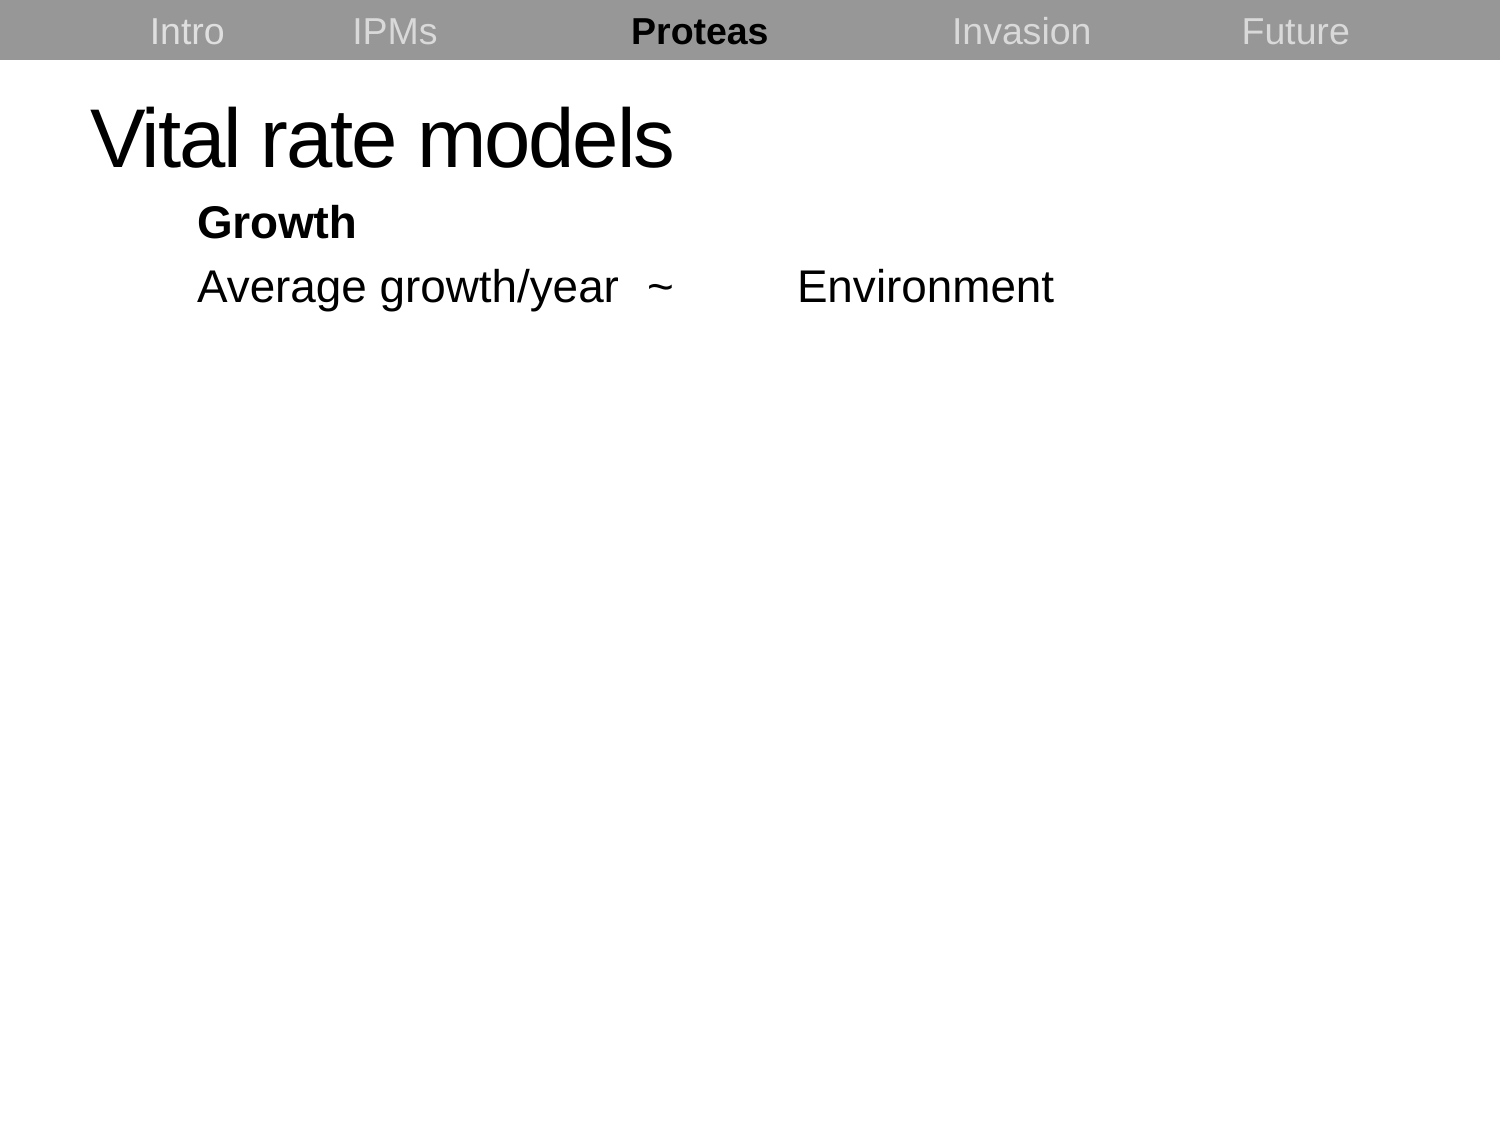

Intro	     IPMs   	   Proteas 	     Invasion  	    Future
# Vital rate models
Growth
Average growth/year  	~ 	Environment